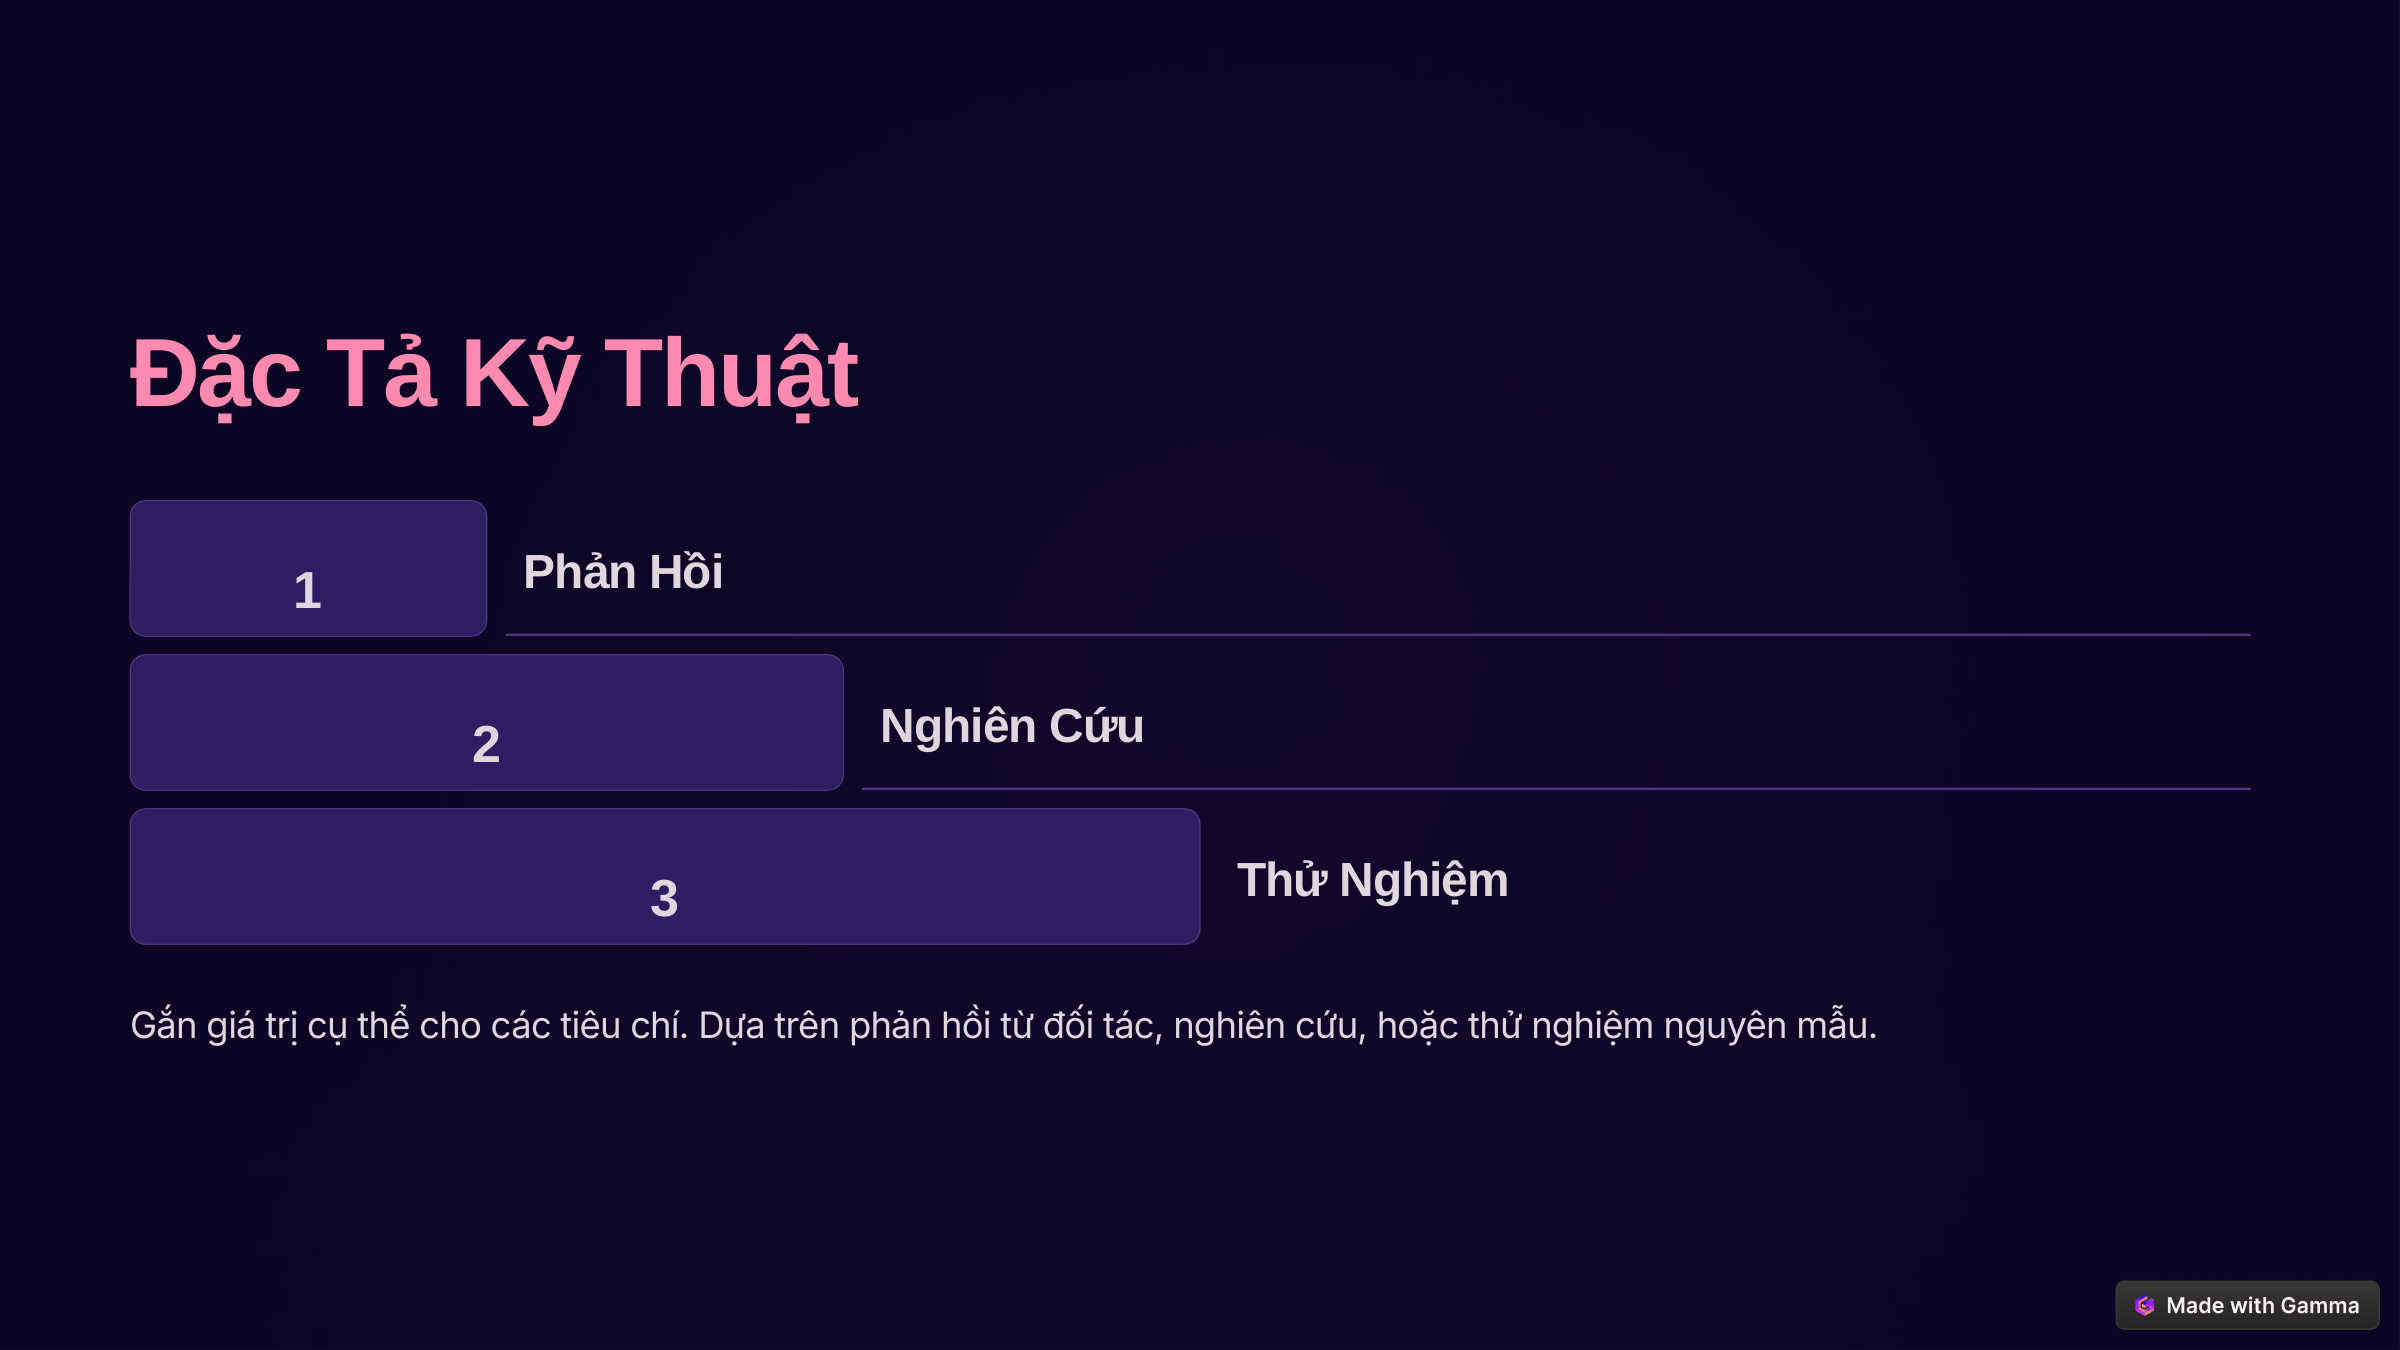

Đặc Tả Kỹ Thuật

1
Phản Hồi

2
Nghiên Cứu

3
Thử Nghiệm
Gắn giá trị cụ thể cho các tiêu chí. Dựa trên phản hồi từ đối tác, nghiên cứu, hoặc thử nghiệm nguyên mẫu.